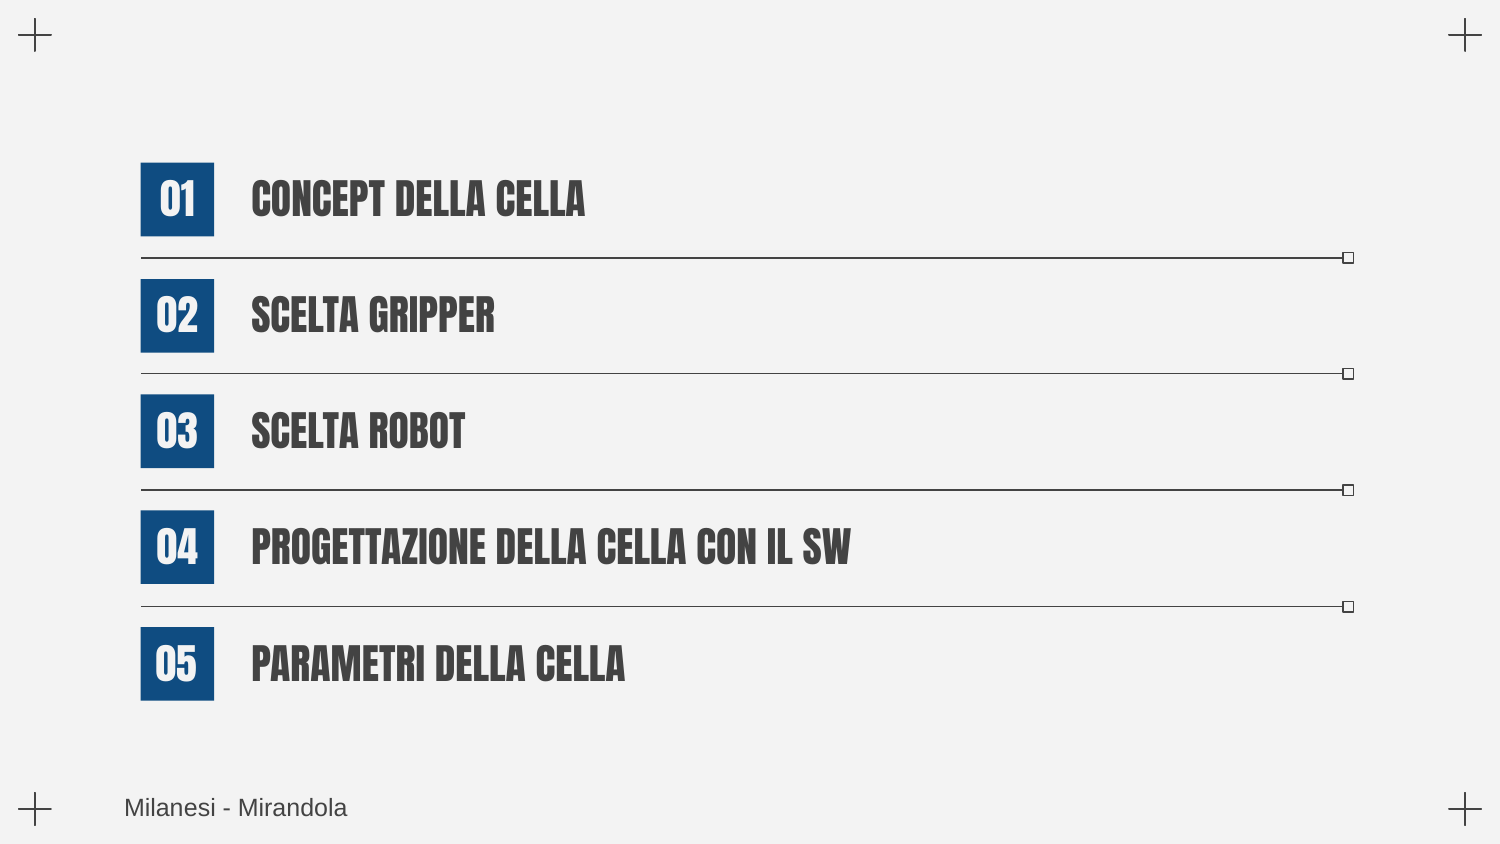

01

# CONCEPT DELLA CELLA

02

SCELTA GRIPPER

03
SCELTA ROBOT

04
PROGETTAZIONE DELLA CELLA CON IL SW

05
PARAMETRI DELLA CELLA
Milanesi - Mirandola